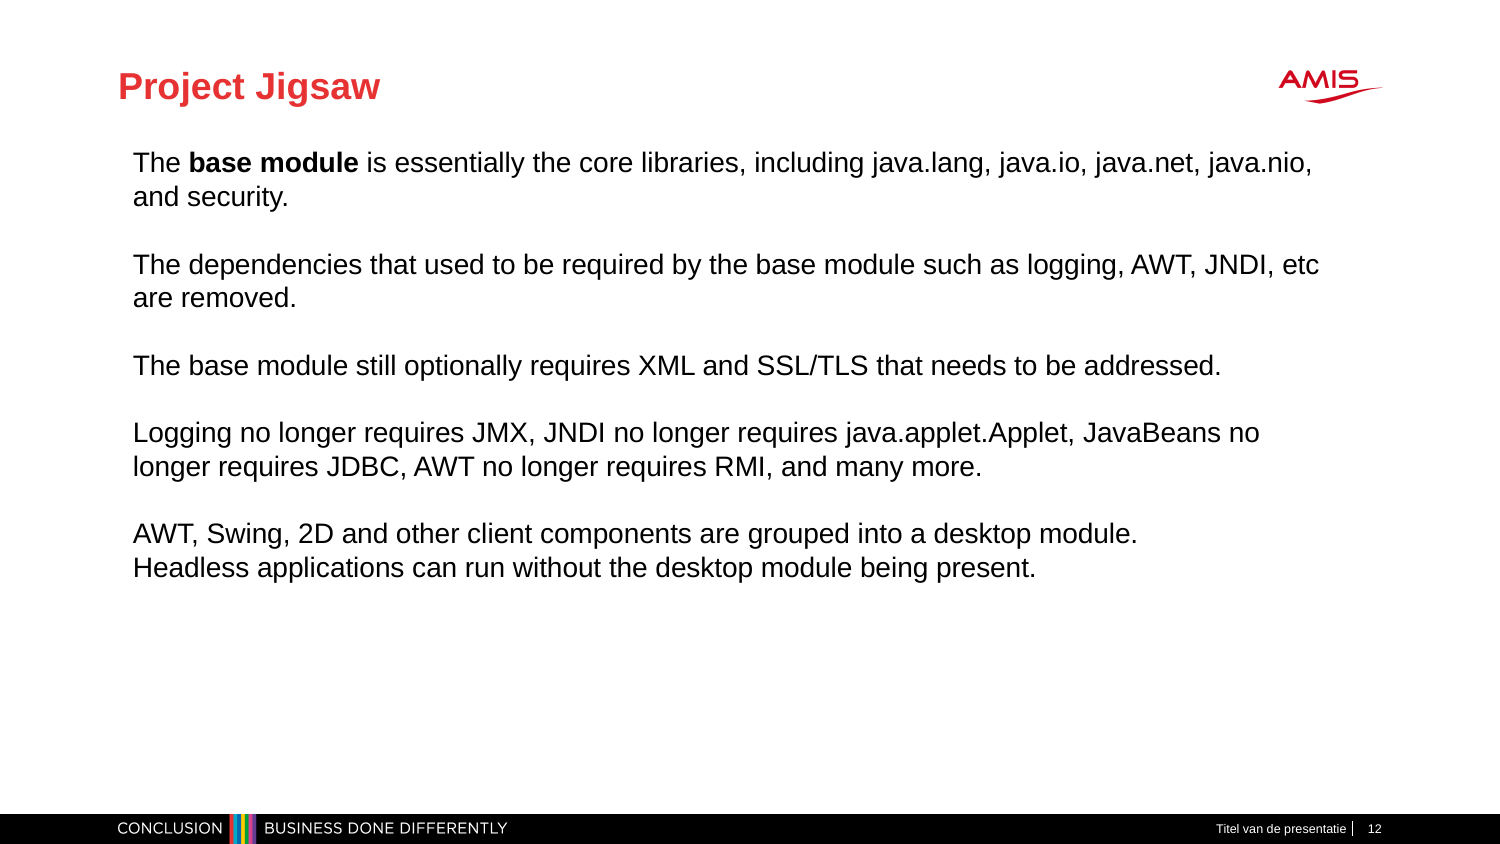

# Project Jigsaw
The base module is essentially the core libraries, including java.lang, java.io, java.net, java.nio, and security.

The dependencies that used to be required by the base module such as logging, AWT, JNDI, etc are removed.

The base module still optionally requires XML and SSL/TLS that needs to be addressed.

Logging no longer requires JMX, JNDI no longer requires java.applet.Applet, JavaBeans no longer requires JDBC, AWT no longer requires RMI, and many more.

AWT, Swing, 2D and other client components are grouped into a desktop module.
Headless applications can run without the desktop module being present.
Titel van de presentatie
12